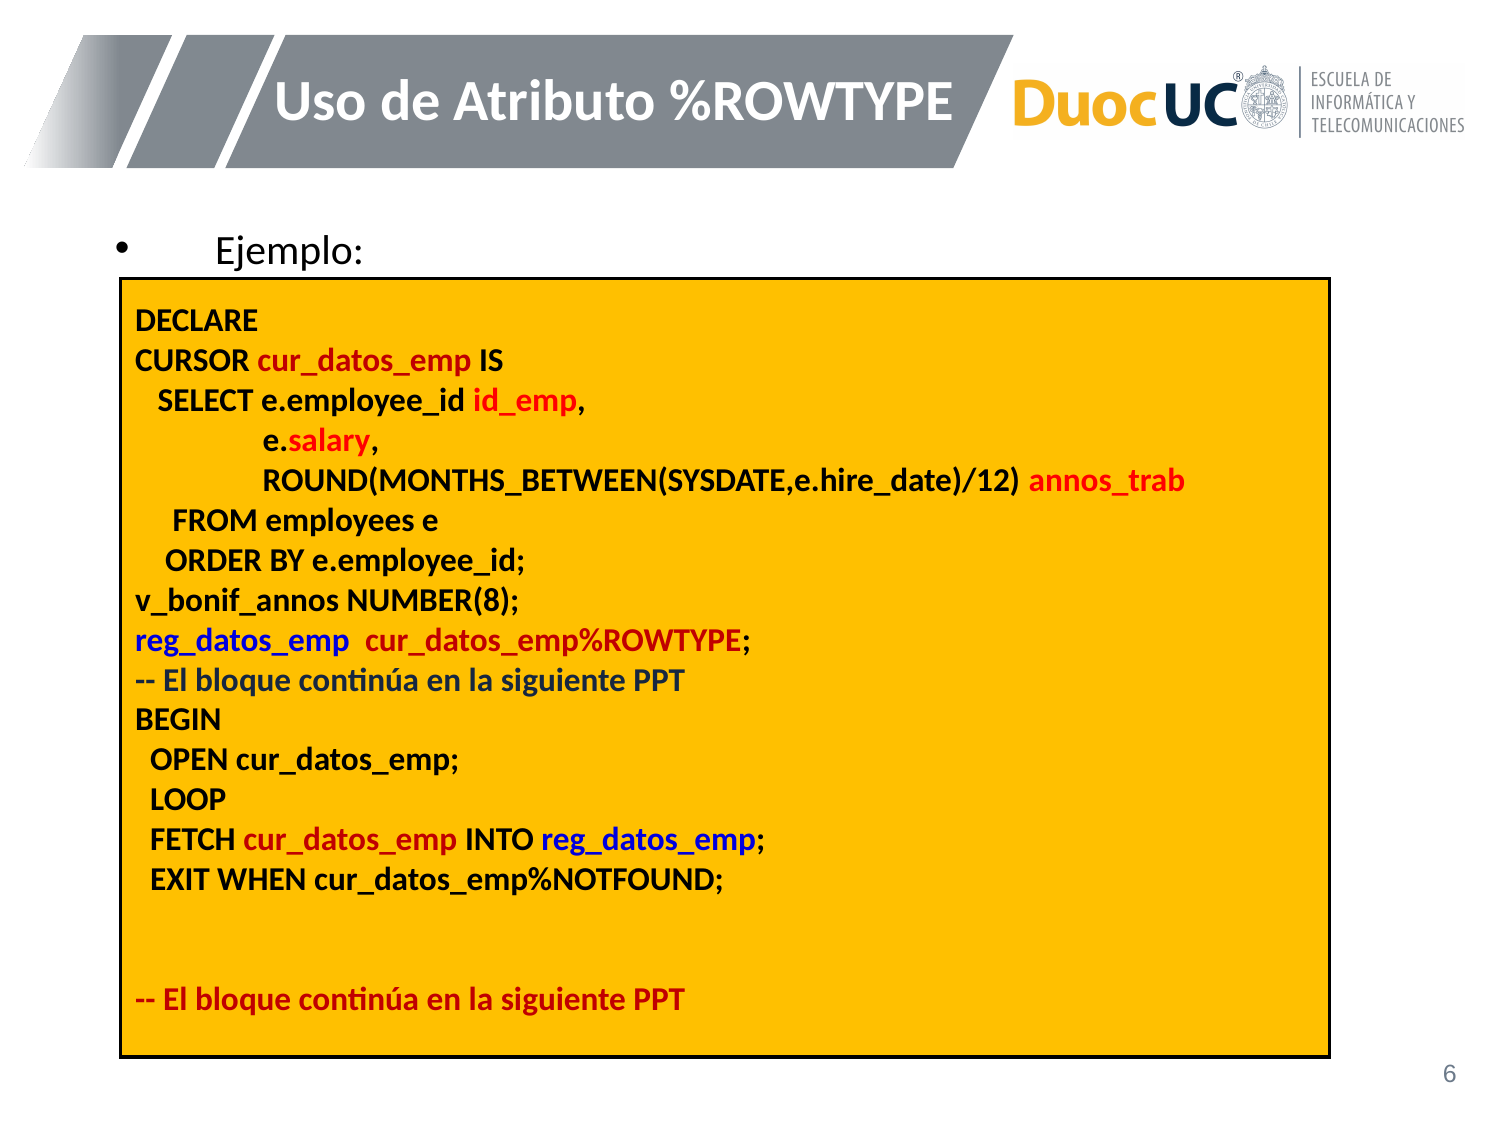

# Uso de Atributo %ROWTYPE
Ejemplo:

DECLARE
CURSOR cur_datos_emp IS
   SELECT e.employee_id id_emp,
                 e.salary,
                 ROUND(MONTHS_BETWEEN(SYSDATE,e.hire_date)/12) annos_trab
     FROM employees e
    ORDER BY e.employee_id;
v_bonif_annos NUMBER(8);
reg_datos_emp  cur_datos_emp%ROWTYPE;
-- El bloque continúa en la siguiente PPT
BEGIN
  OPEN cur_datos_emp;
  LOOP
  FETCH cur_datos_emp INTO reg_datos_emp;
  EXIT WHEN cur_datos_emp%NOTFOUND;

-- El bloque continúa en la siguiente PPT